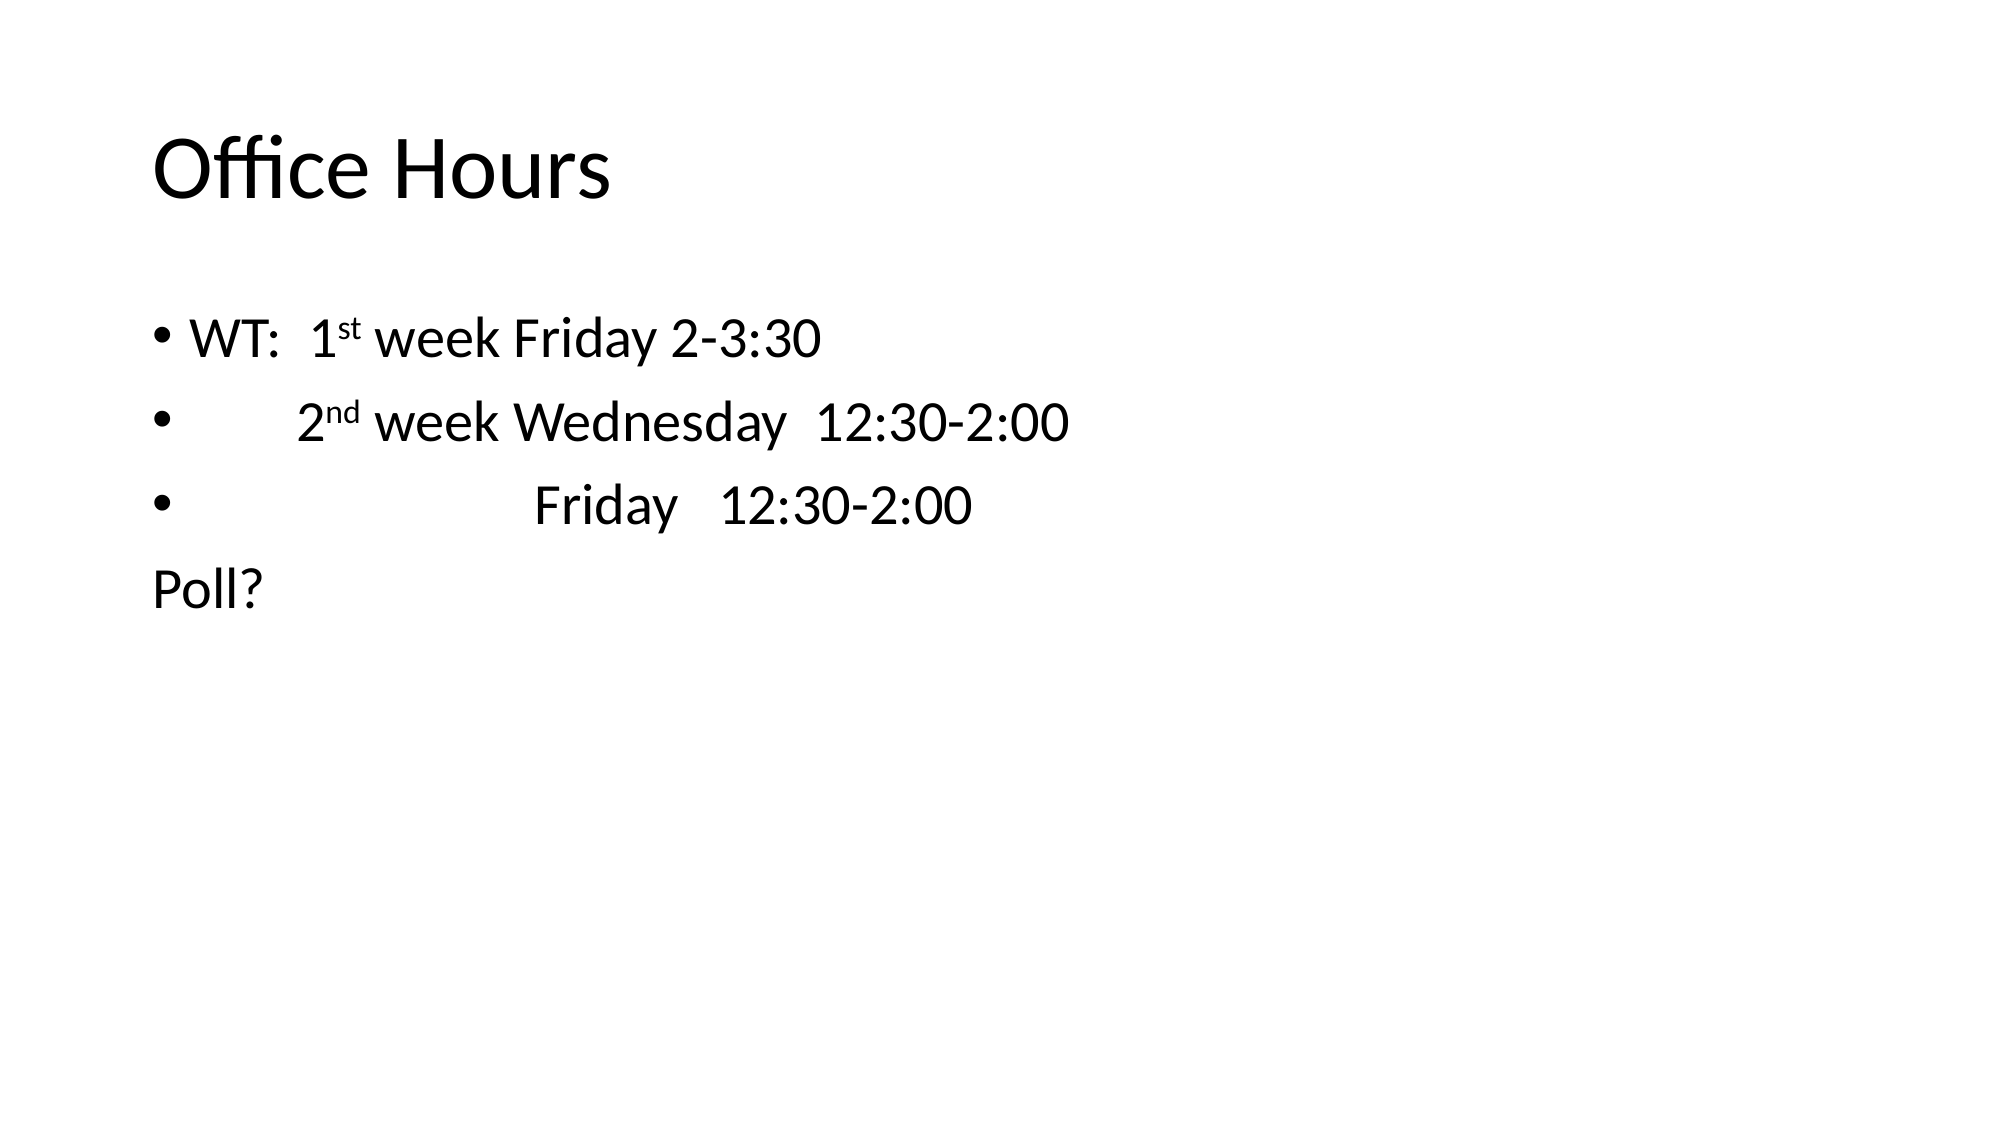

# Office Hours
WT:  1st week Friday 2-3:30
        2nd week Wednesday  12:30-2:00
                          Friday   12:30-2:00
Poll?